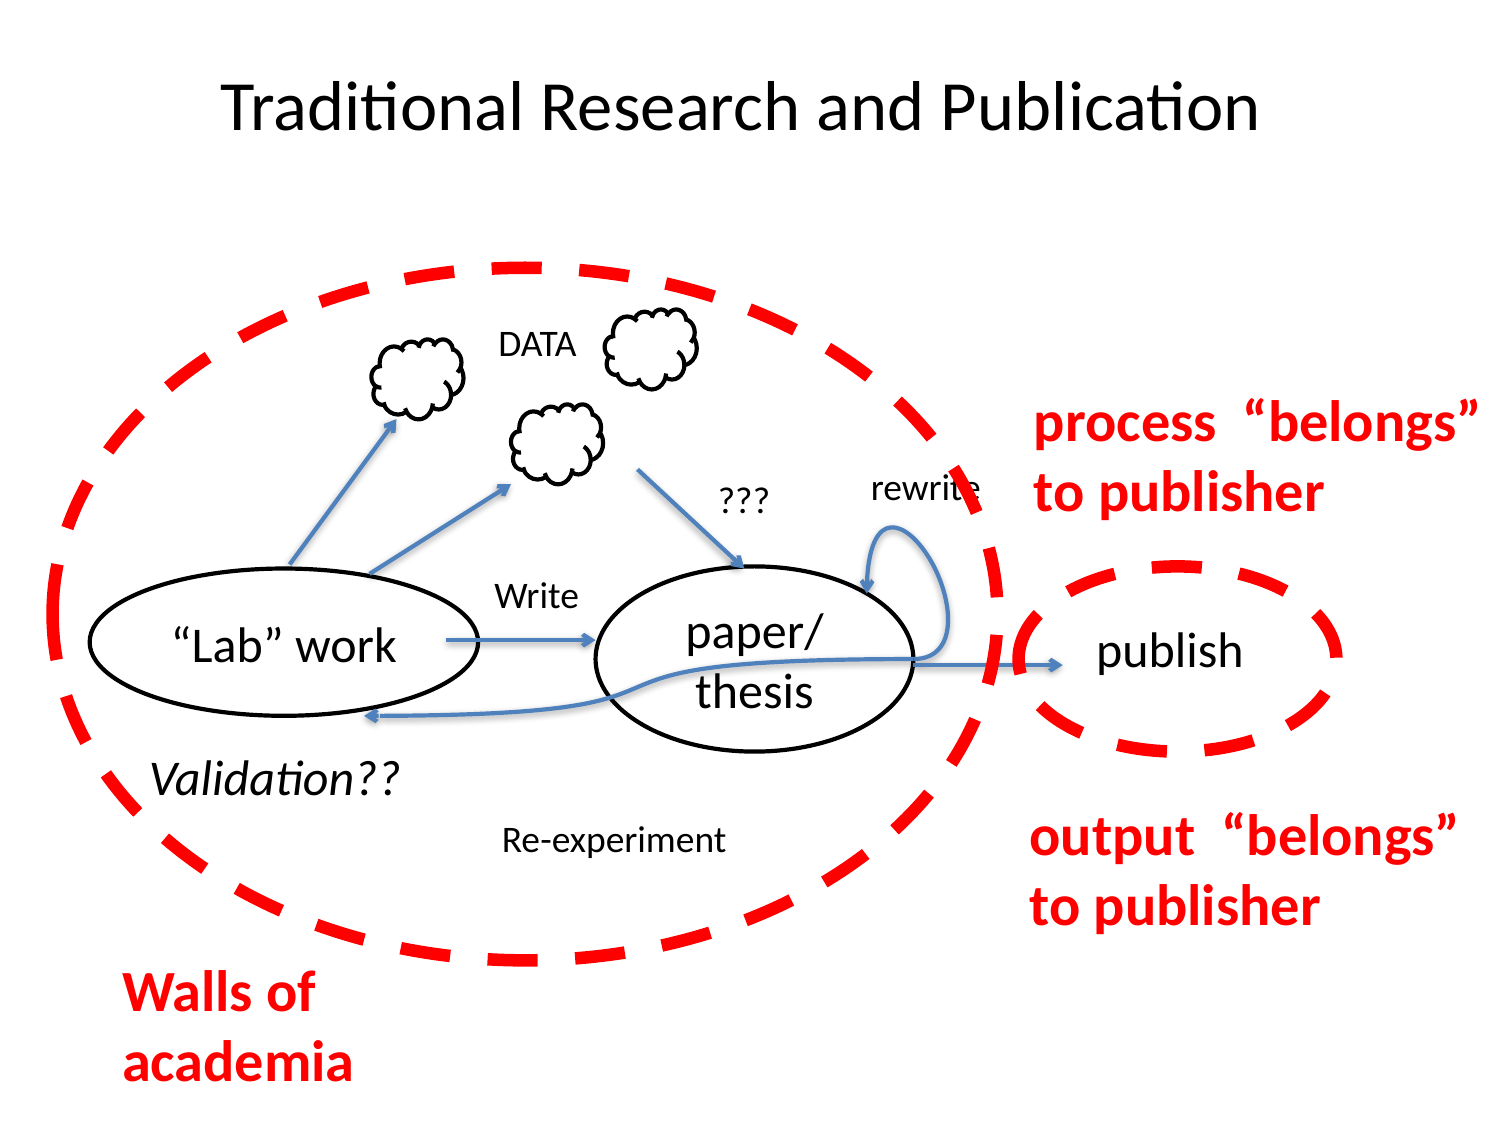

# Traditional Research and Publication

DATA

process  “belongs”
to publisher

rewrite
???
Write
paper/thesis

“Lab” work
publish
Validation??
output  “belongs”
to publisher
Re-experiment
Walls of
academia